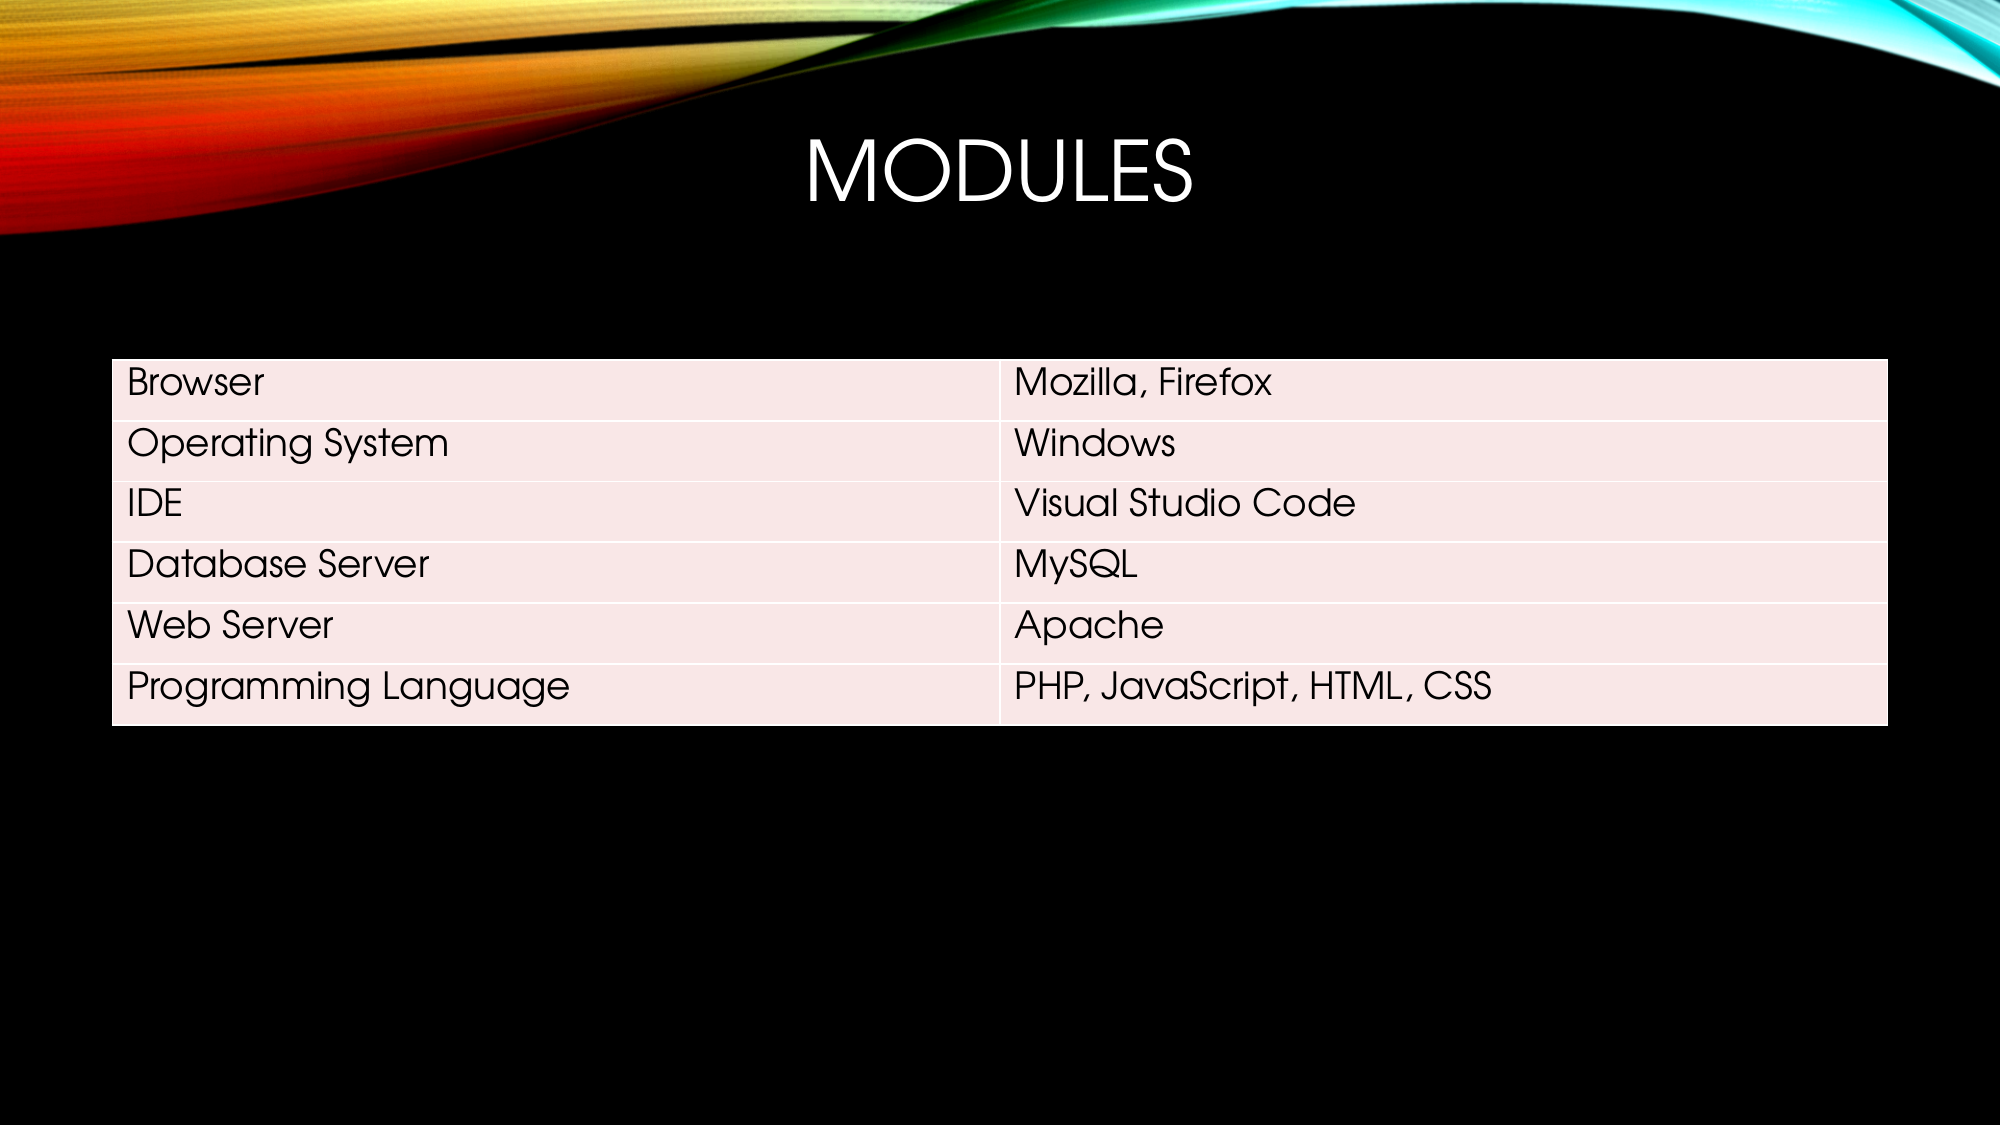

# Modules
| Browser | Mozilla, Firefox |
| --- | --- |
| Operating System | Windows |
| IDE | Visual Studio Code |
| Database Server | MySQL |
| Web Server | Apache |
| Programming Language | PHP, JavaScript, HTML, CSS |